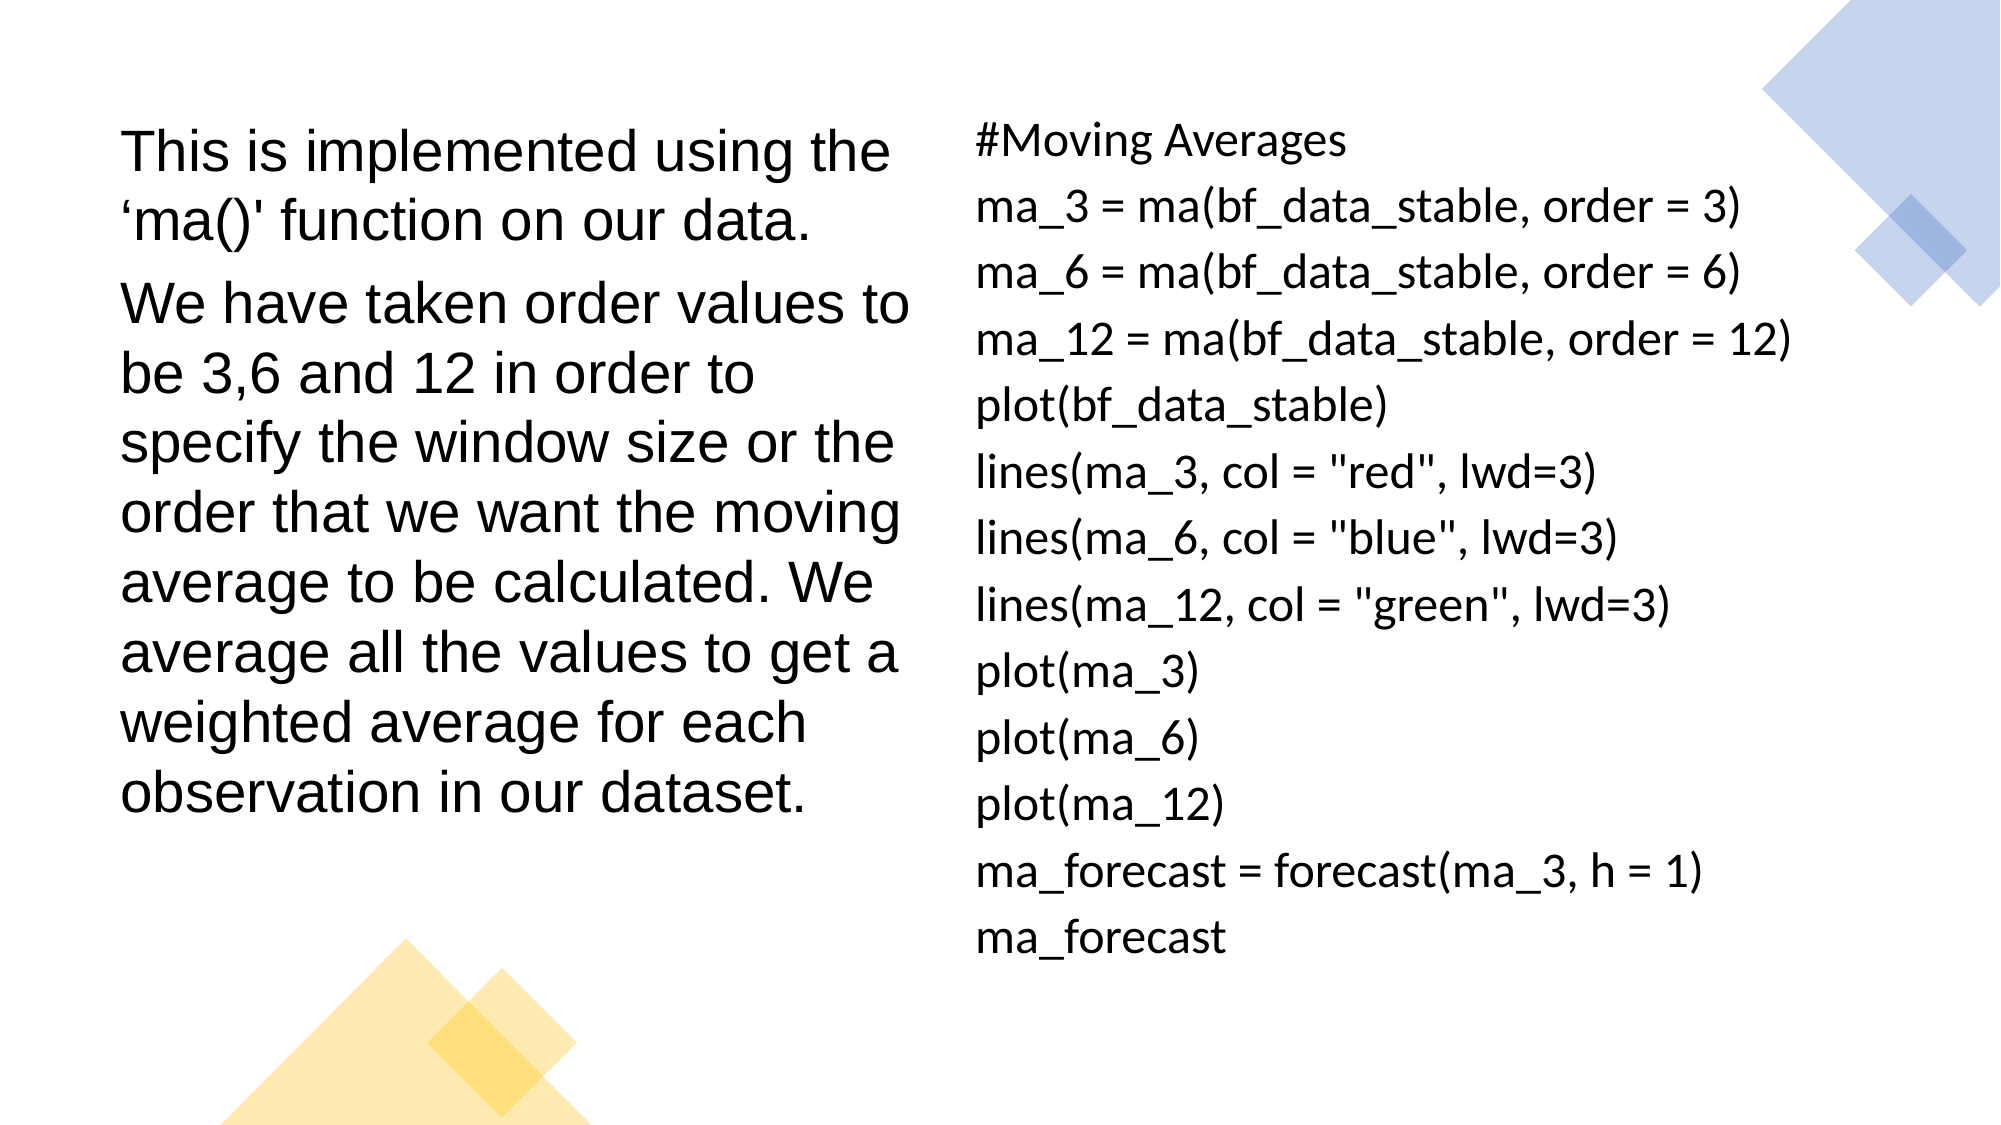

This is implemented using the ‘ma()' function on our data.
We have taken order values to be 3,6 and 12 in order to specify the window size or the order that we want the moving average to be calculated. We average all the values to get a weighted average for each observation in our dataset.

#Moving Averages
ma_3 = ma(bf_data_stable, order = 3)
ma_6 = ma(bf_data_stable, order = 6)
ma_12 = ma(bf_data_stable, order = 12)
plot(bf_data_stable)
lines(ma_3, col = "red", lwd=3)
lines(ma_6, col = "blue", lwd=3)
lines(ma_12, col = "green", lwd=3)
plot(ma_3)
plot(ma_6)
plot(ma_12)
ma_forecast = forecast(ma_3, h = 1)
ma_forecast